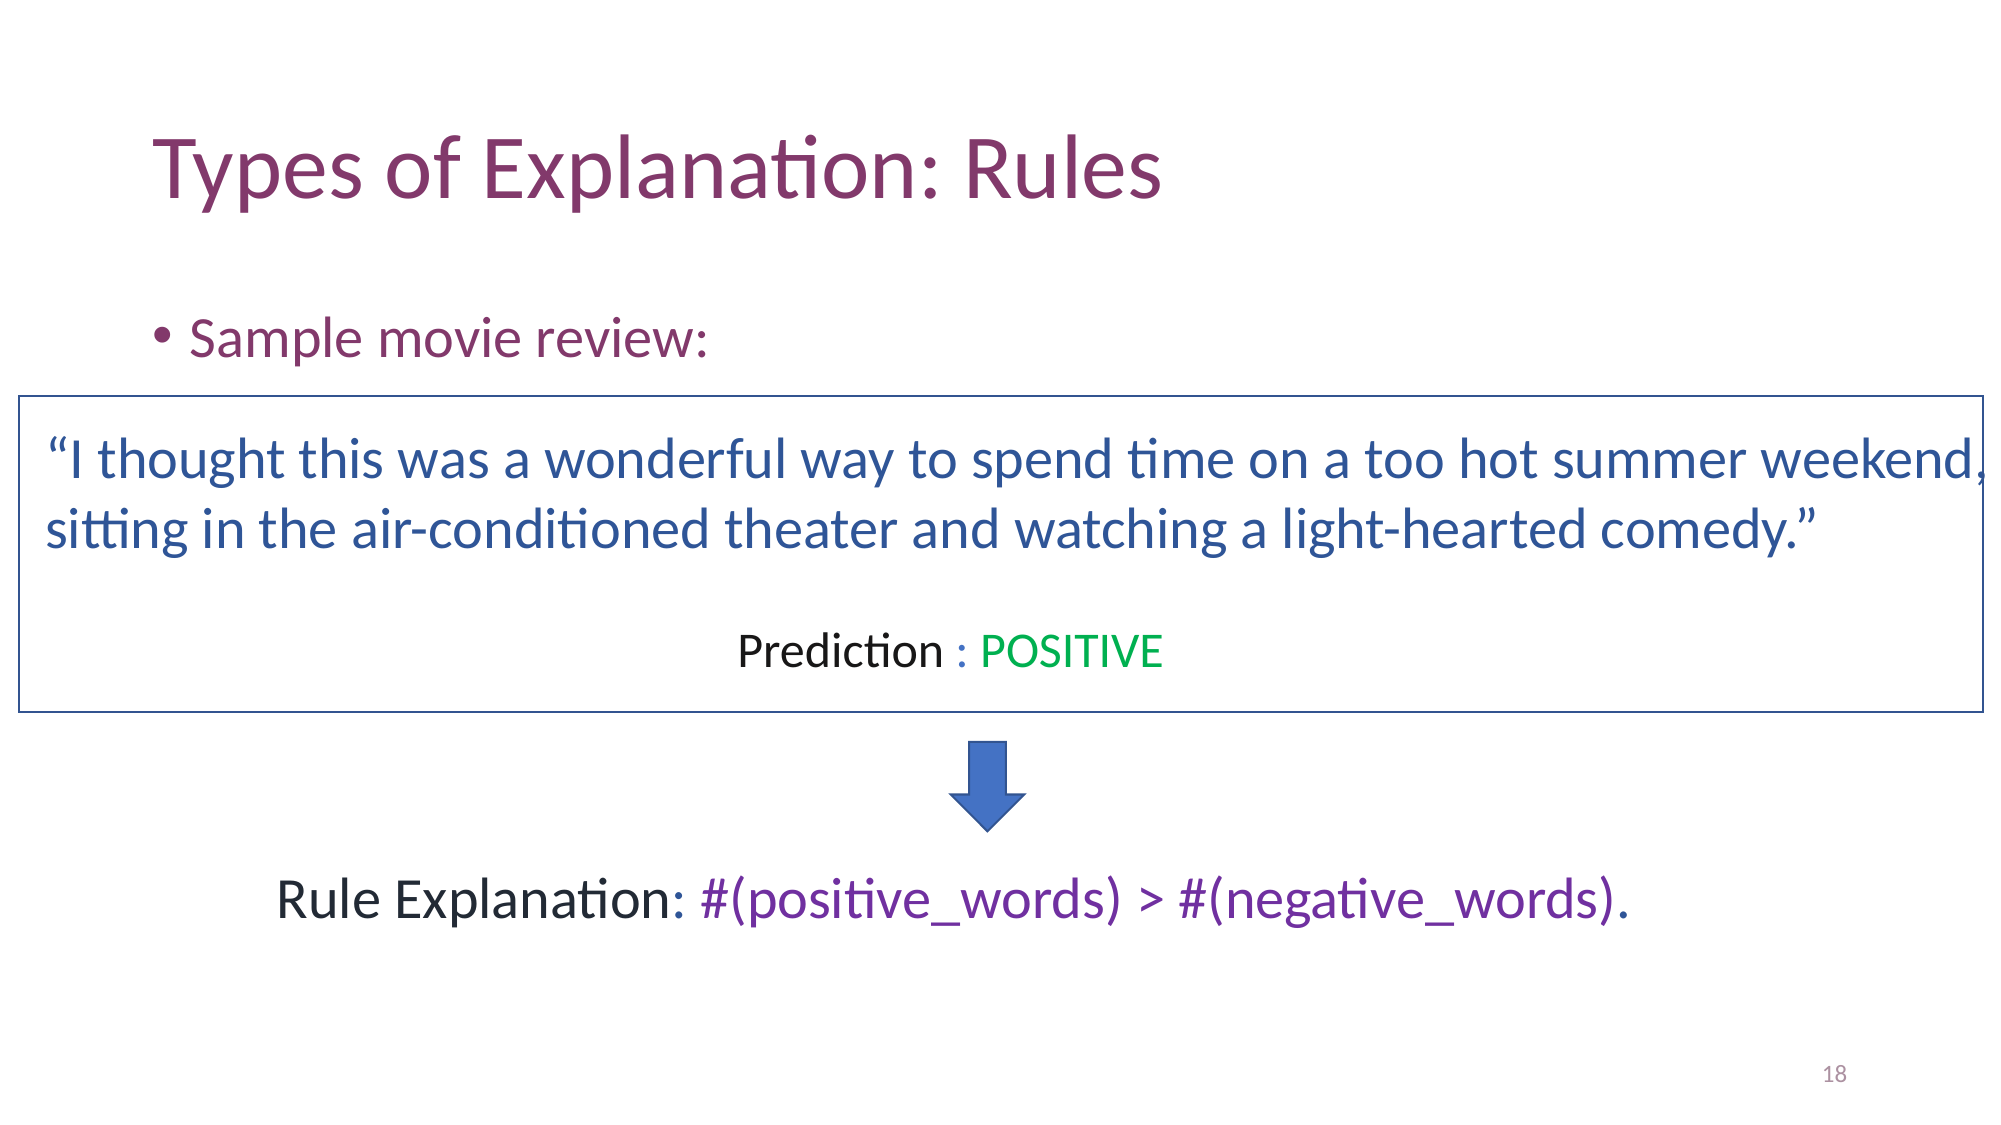

# Types of Explanation: Rules
Sample movie review:

“I thought this was a wonderful way to spend time on a too hot summer weekend,
sitting in the air-conditioned theater and watching a light-hearted comedy.”
Prediction : POSITIVE

Rule Explanation: #(positive_words) > #(negative_words).
18